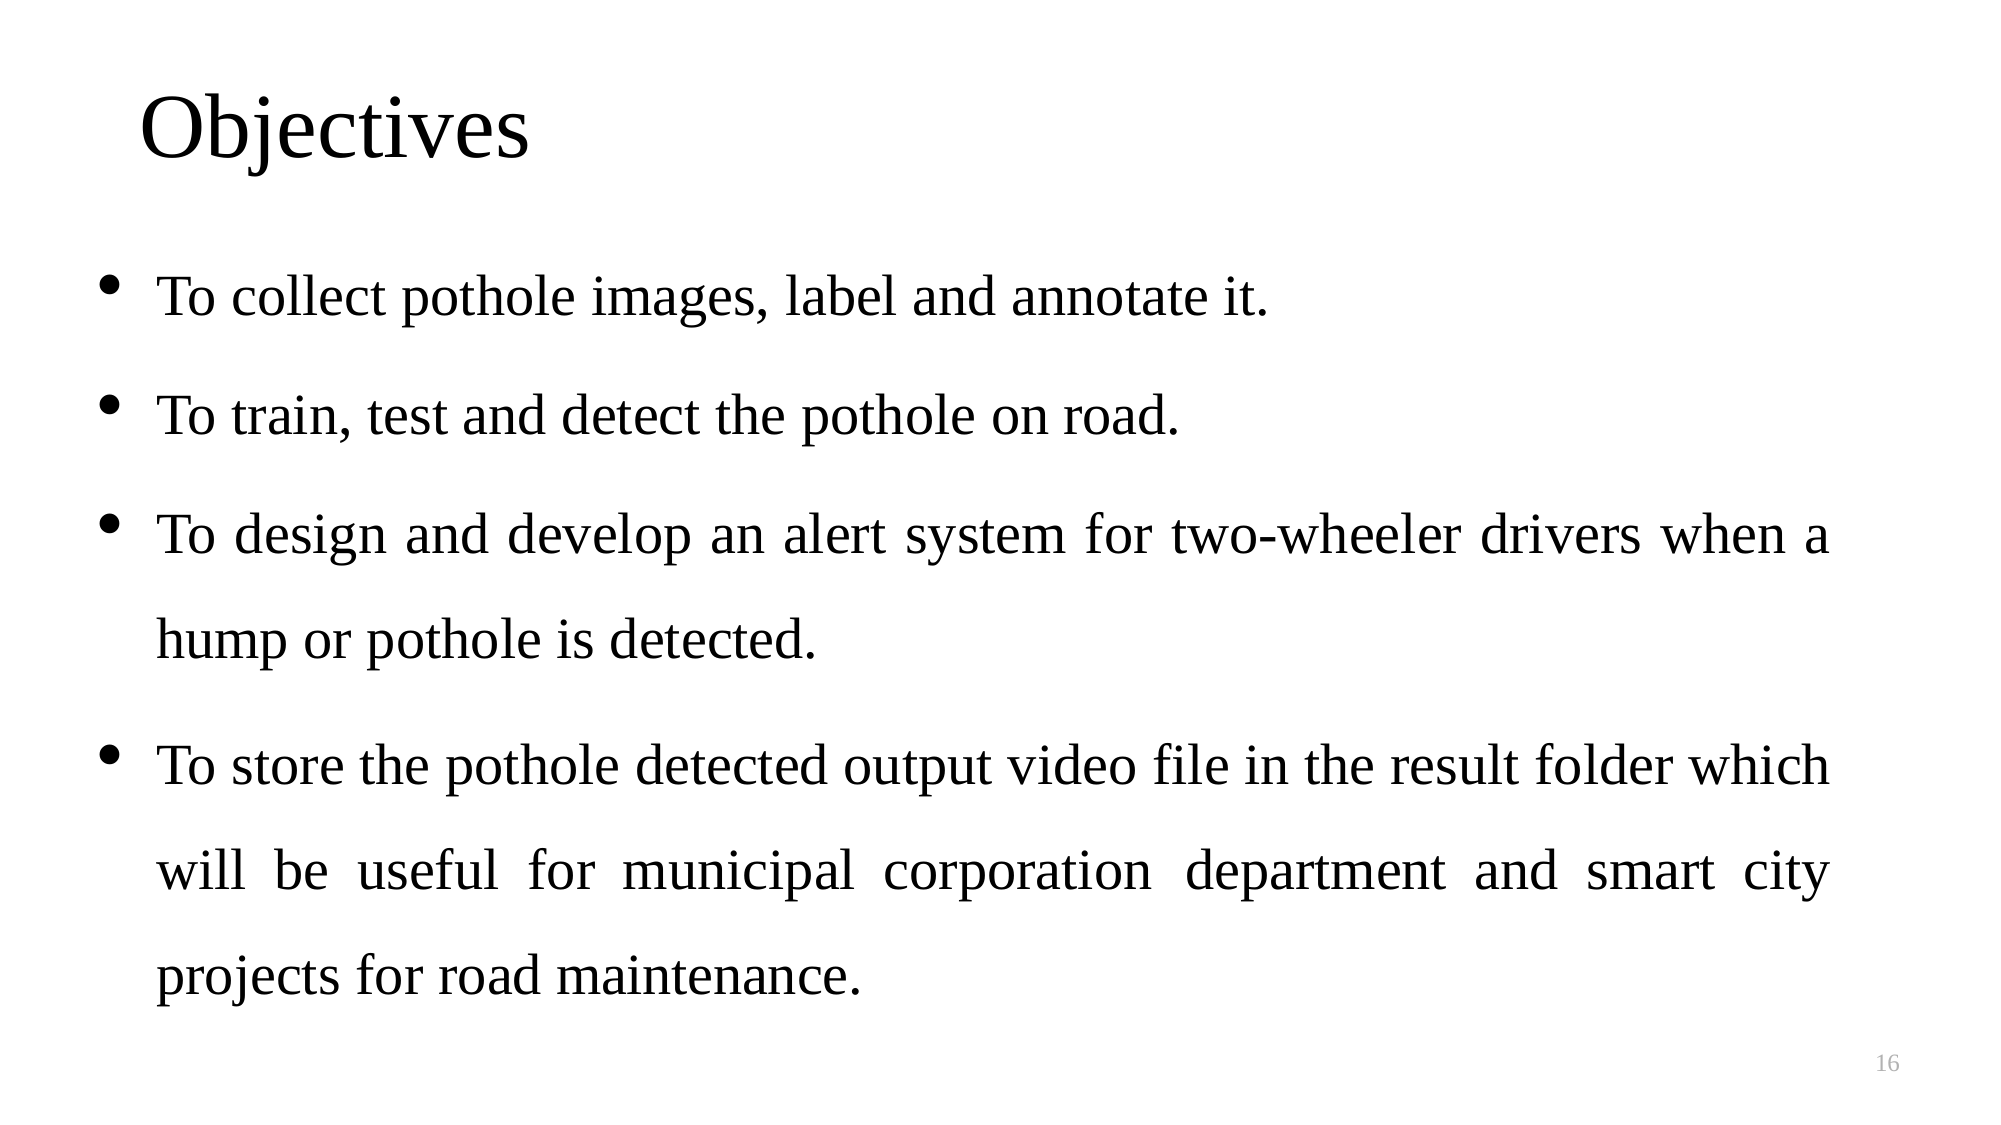

# Objectives
To collect pothole images, label and annotate it.
To train, test and detect the pothole on road.
To design and develop an alert system for two-wheeler drivers when a hump or pothole is detected.
To store the pothole detected output video file in the result folder which will be useful for municipal corporation department and smart city projects for road maintenance.

16